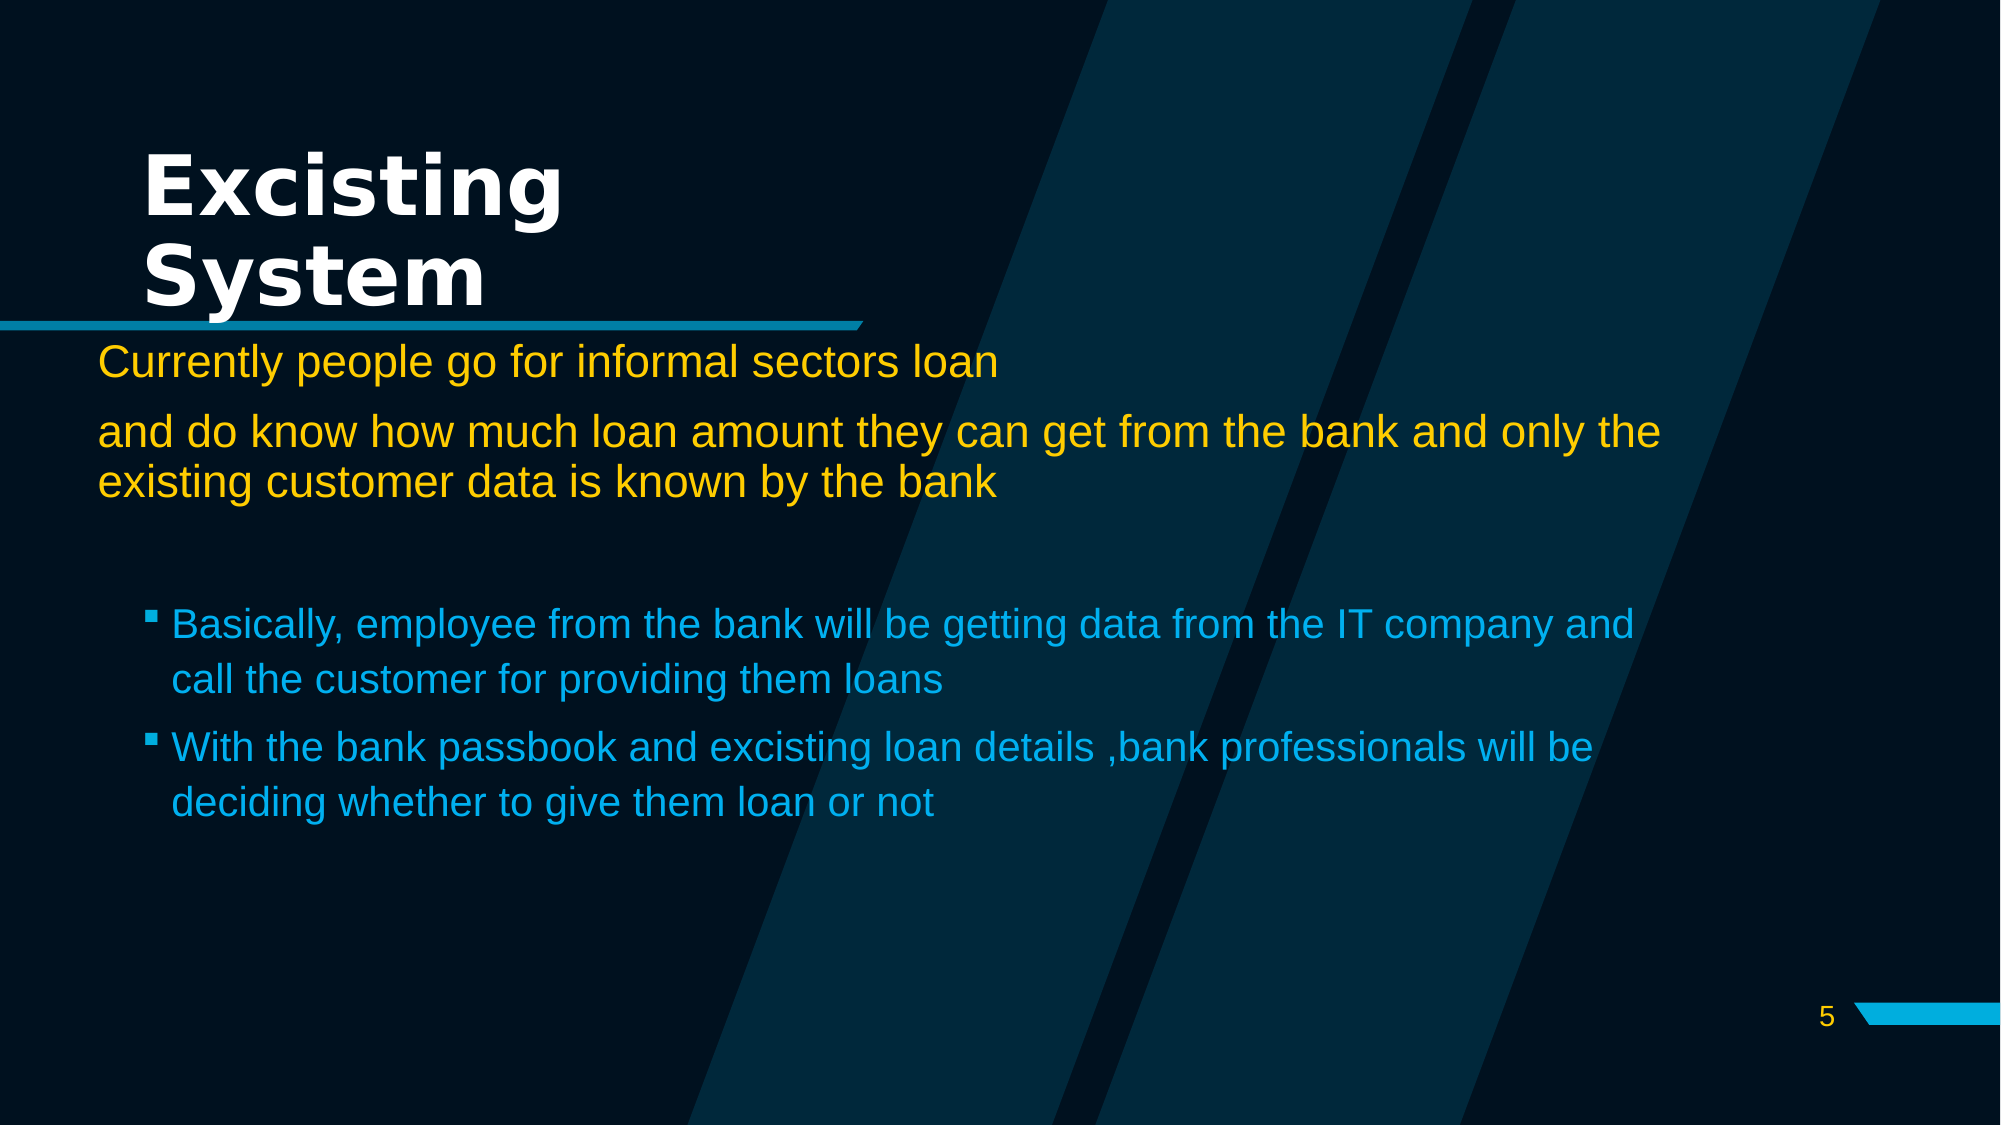

Excisting System
Currently people go for informal sectors loan
and do know how much loan amount they can get from the bank and only the existing customer data is known by the bank
Basically, employee from the bank will be getting data from the IT company and call the customer for providing them loans
With the bank passbook and excisting loan details ,bank professionals will be deciding whether to give them loan or not
5